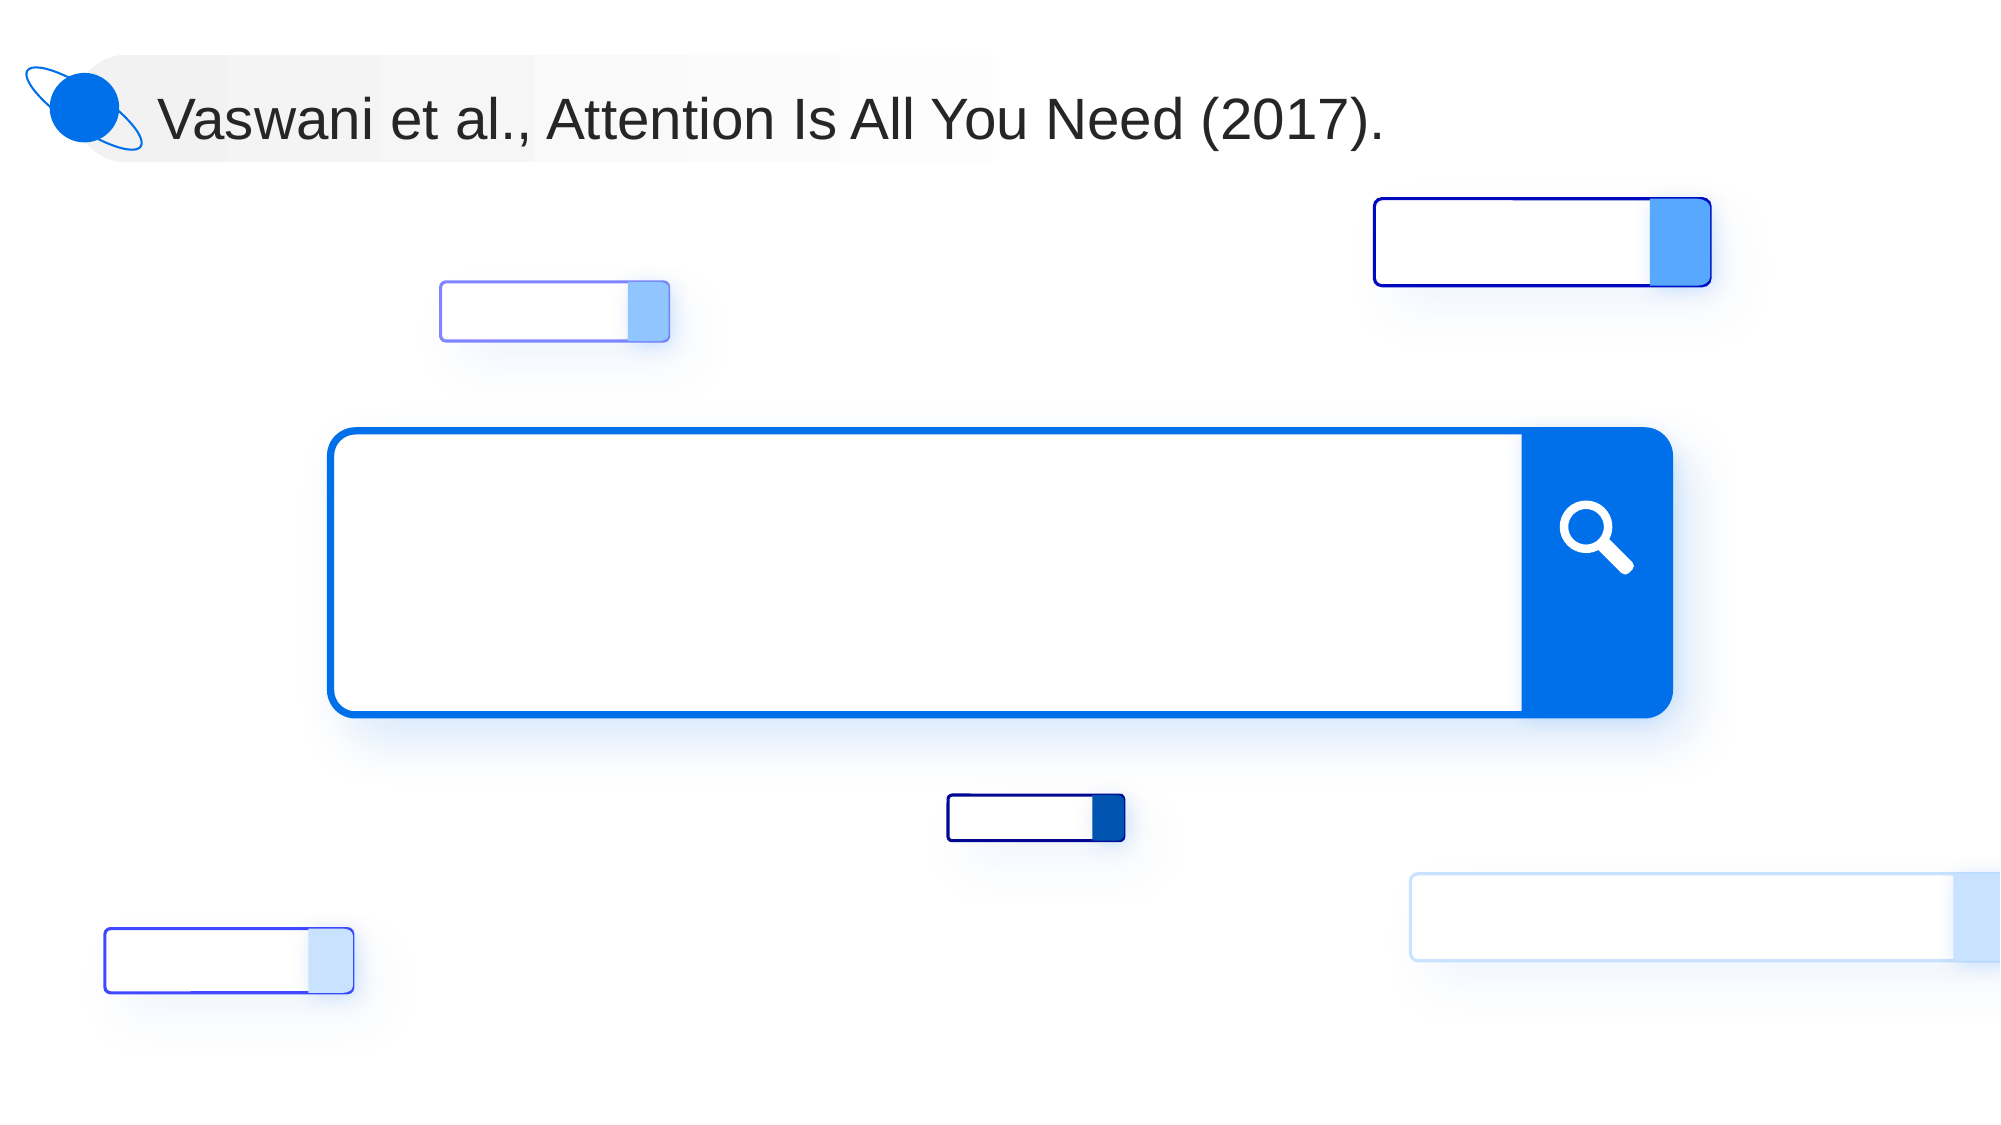

Vaswani et al., Attention Is All You Need (2017).